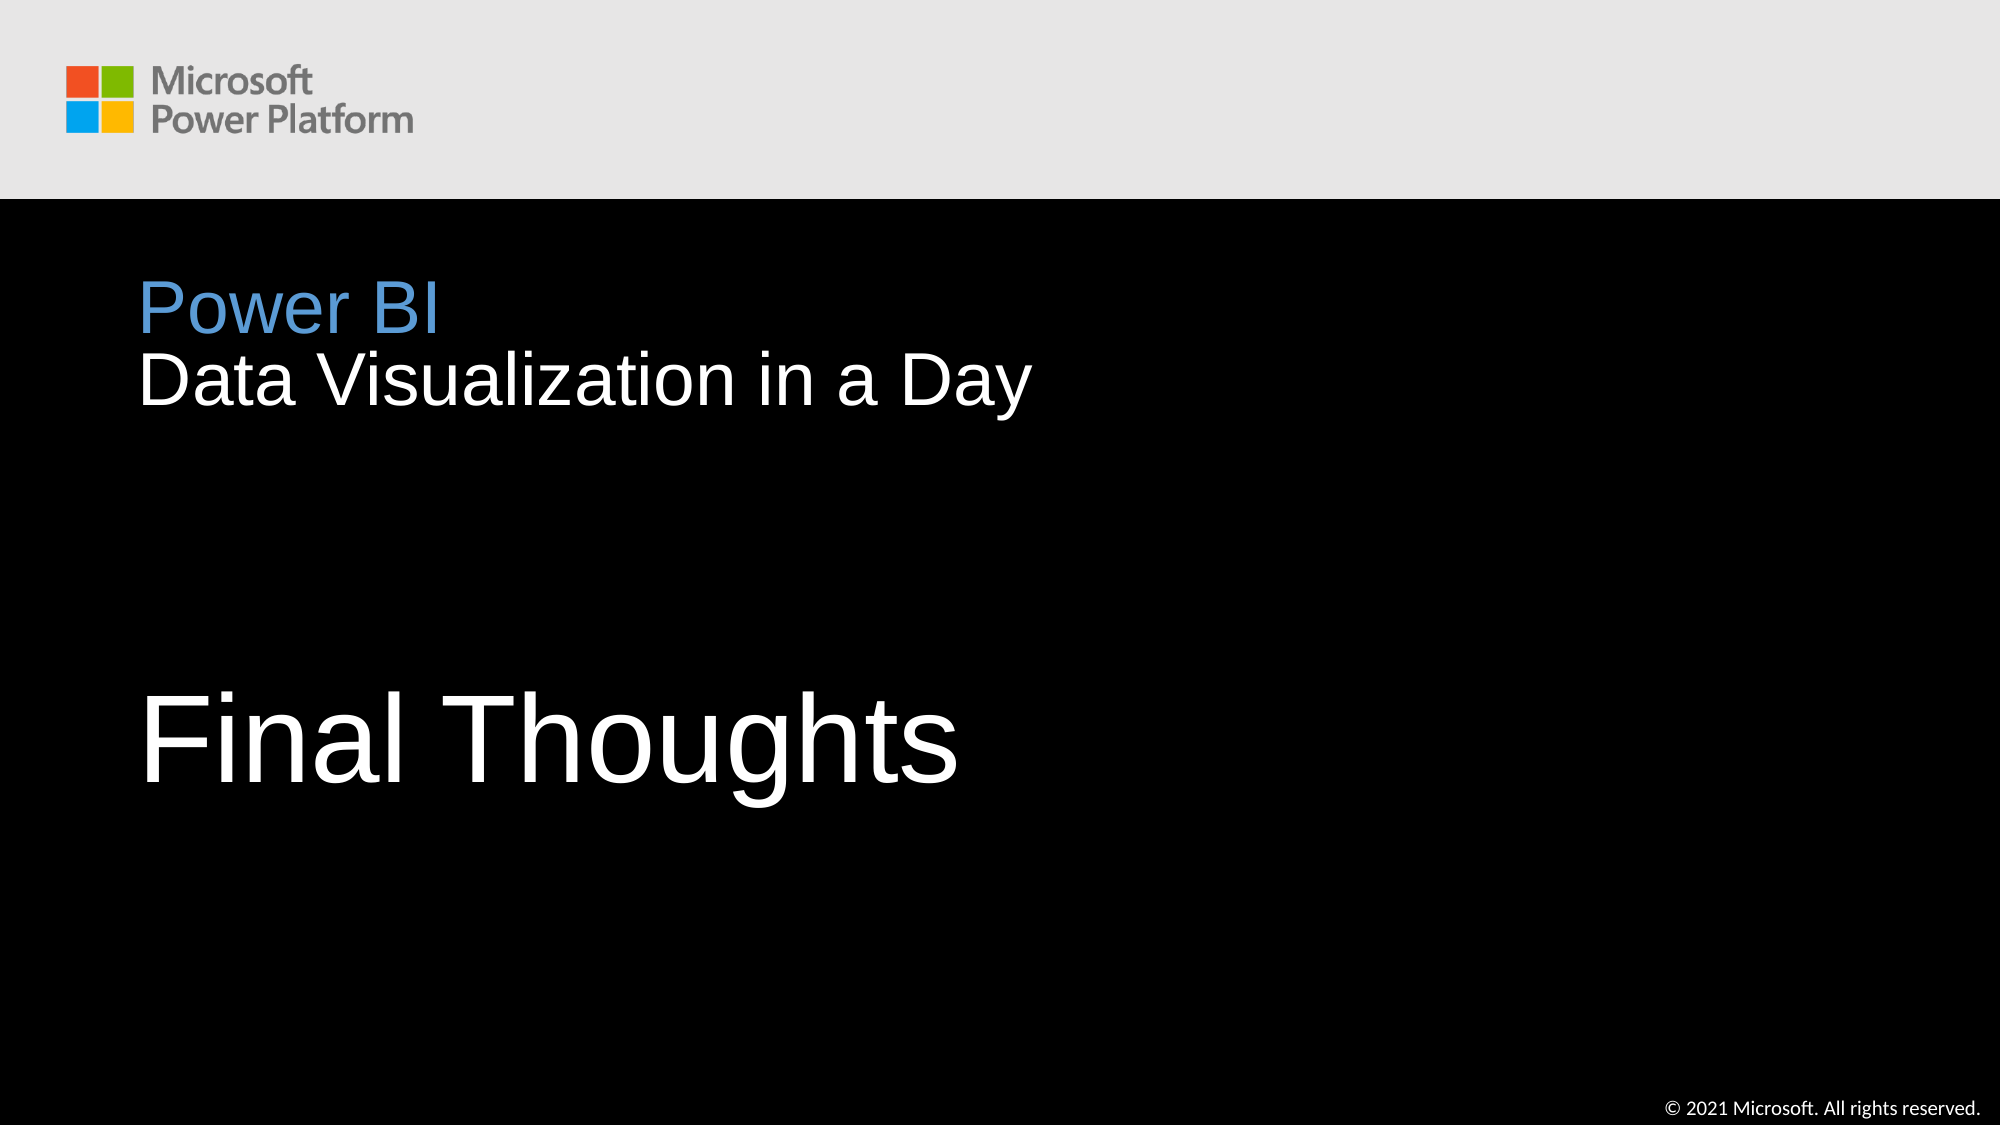

# Power BI Data Visualization in a Day
Final Thoughts
© 2021 Microsoft. All rights reserved.